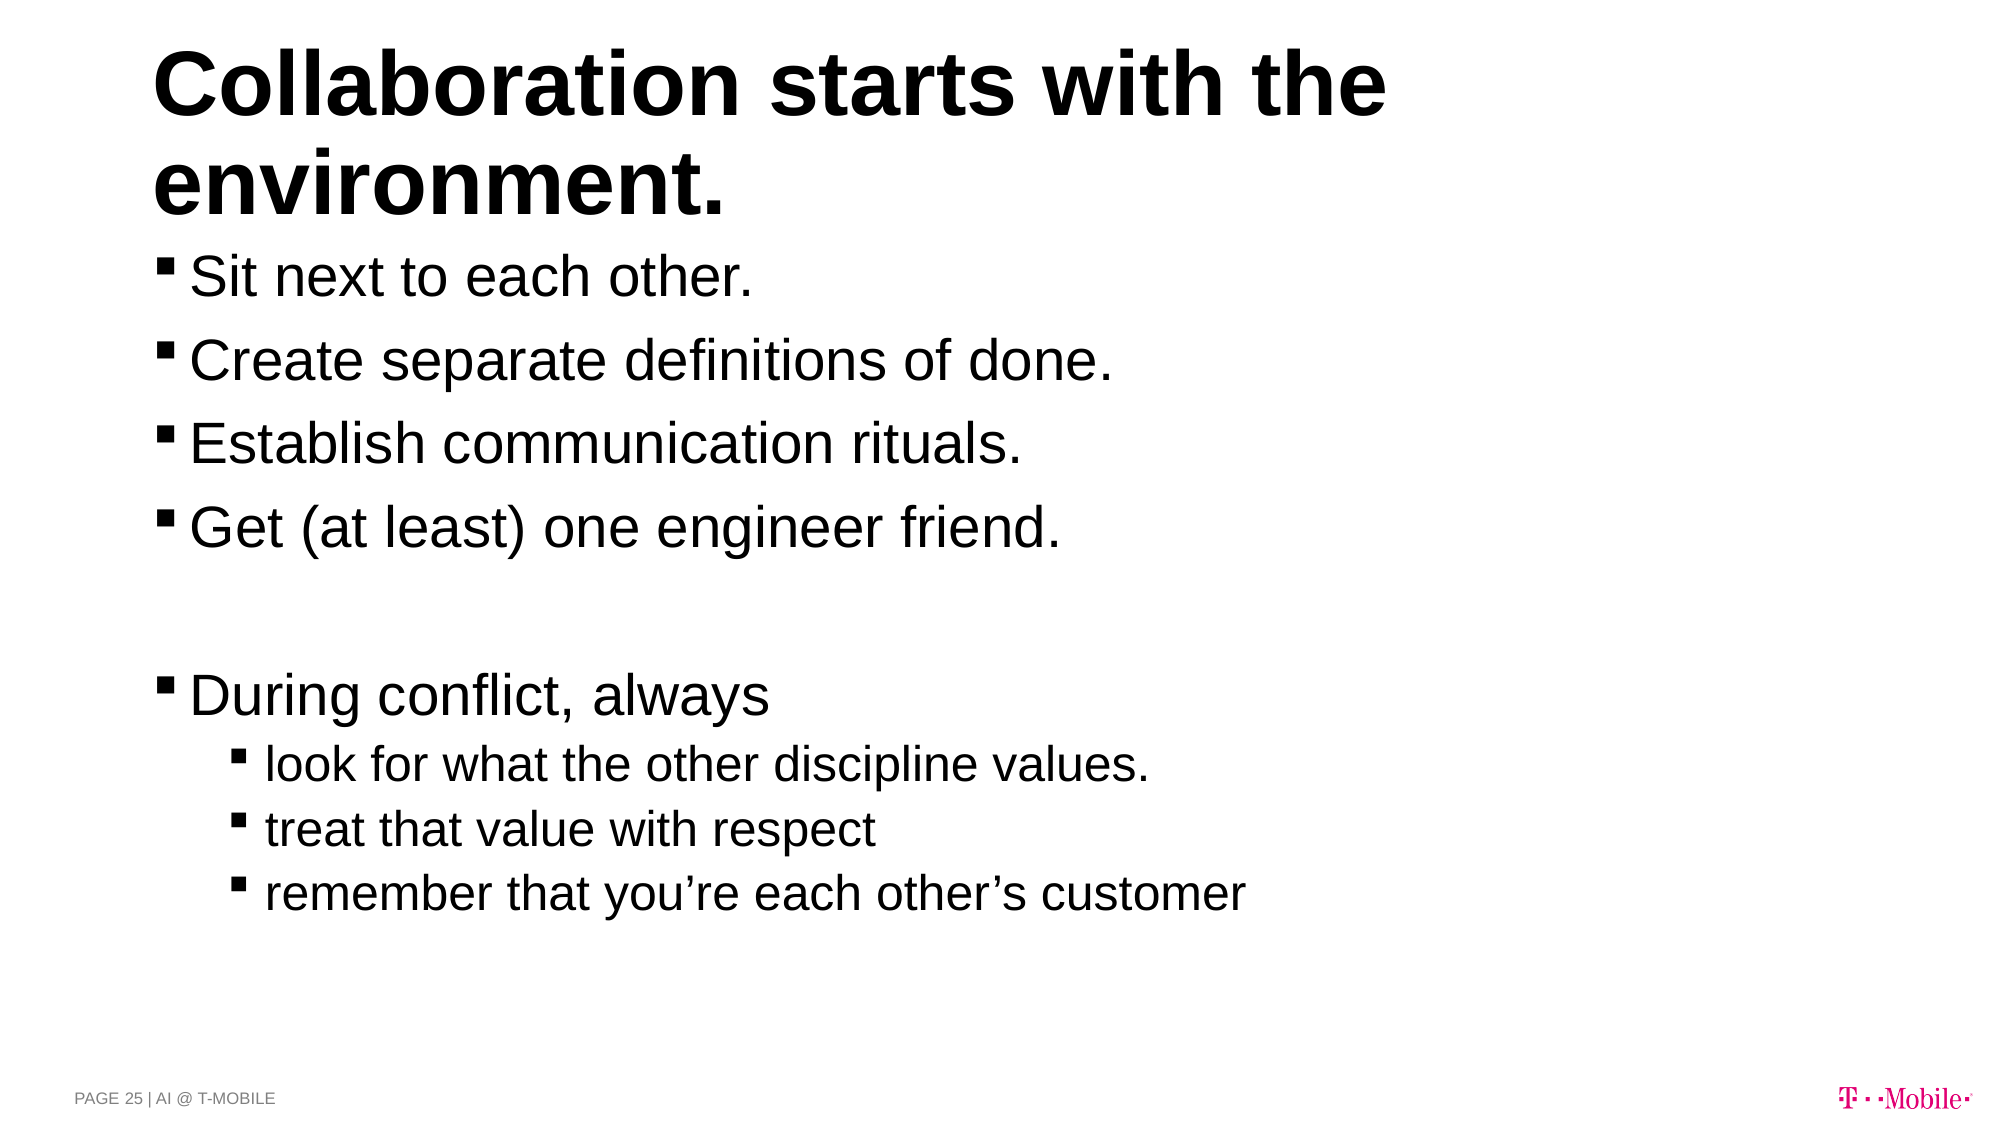

# Collaboration starts with the environment.
Sit next to each other.
Create separate definitions of done.
Establish communication rituals.
Get (at least) one engineer friend.

During conflict, always
look for what the other discipline values.
treat that value with respect
remember that you’re each other’s customer